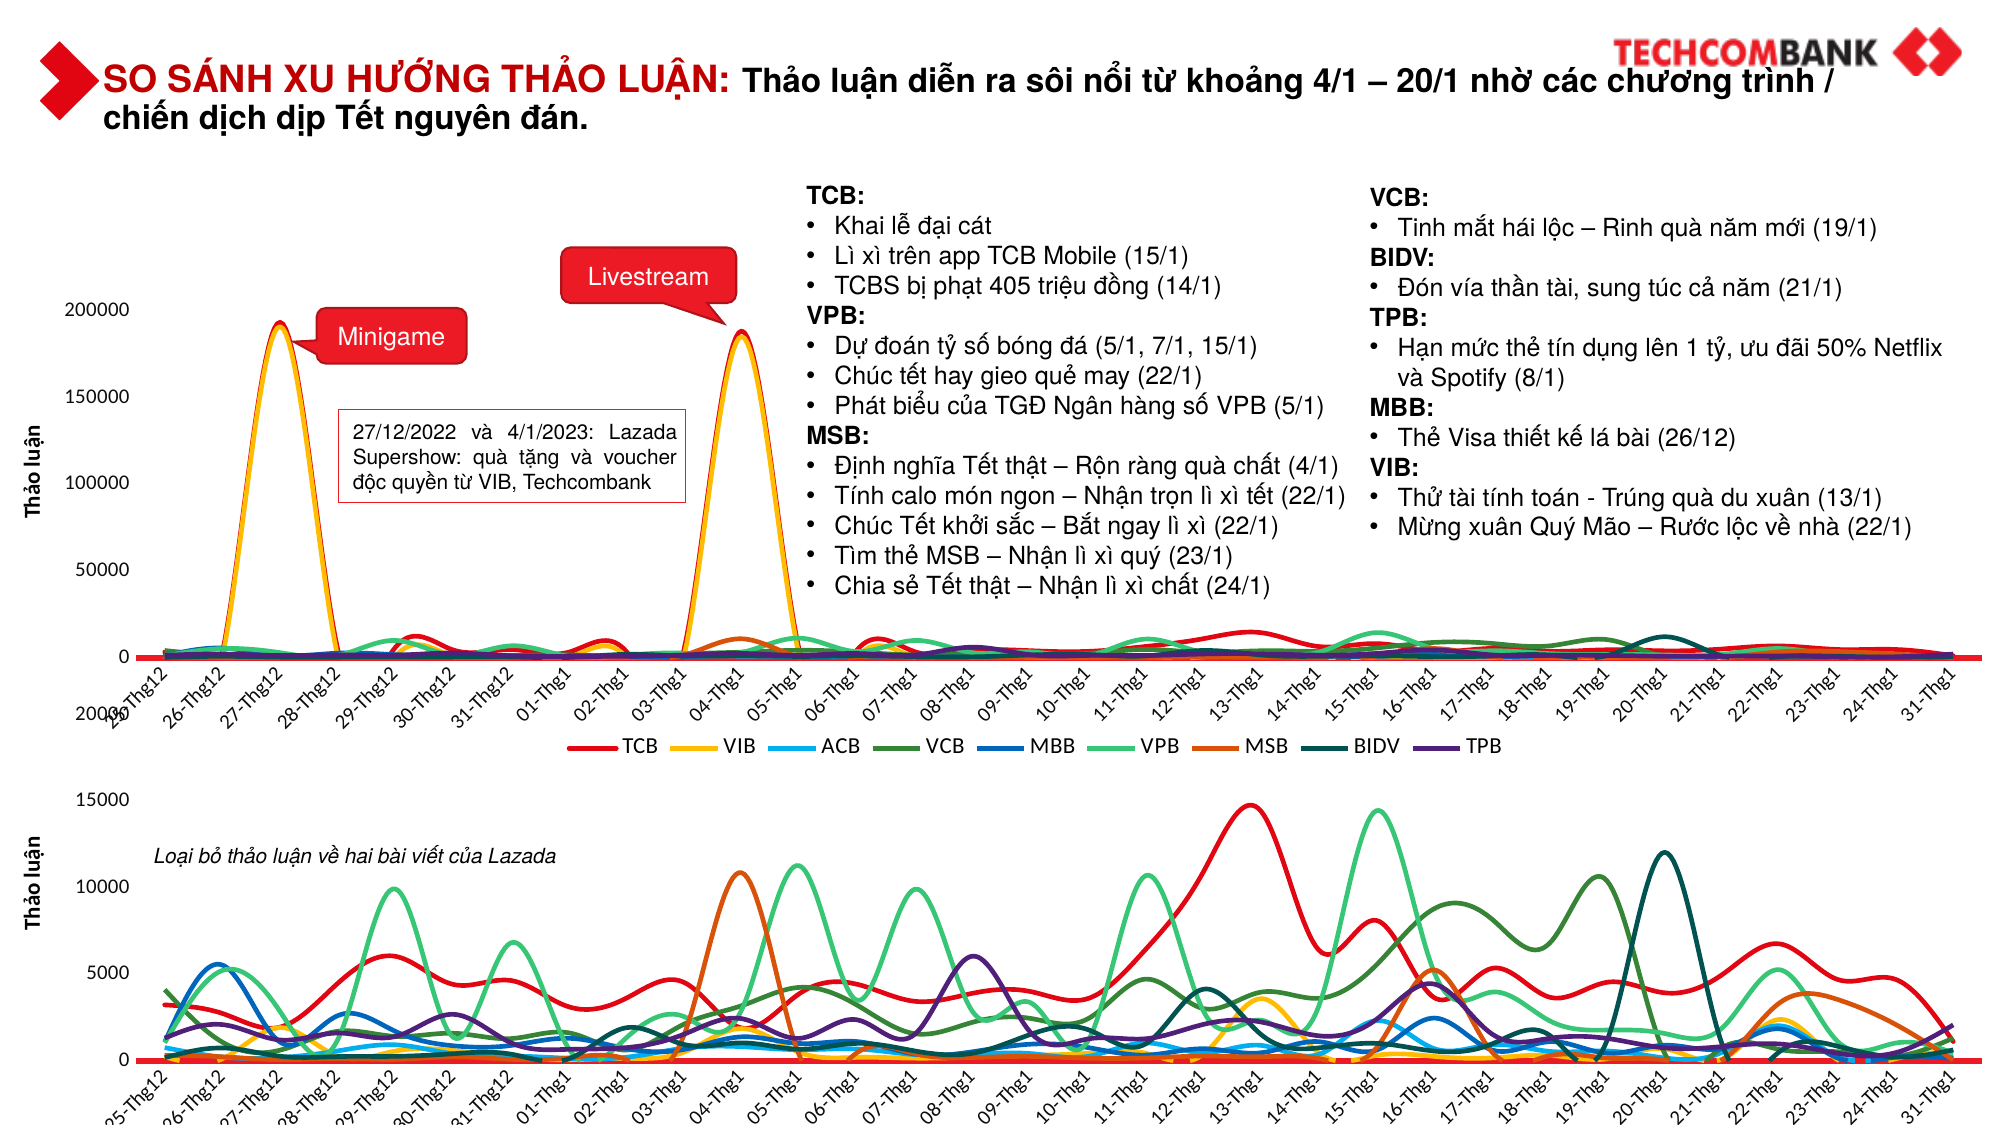

SO SÁNH XU HƯỚNG THẢO LUẬN: Thảo luận diễn ra sôi nổi từ khoảng 4/1 – 20/1 nhờ các chương trình / chiến dịch dịp Tết nguyên đán.
TCB:
Khai lễ đại cát
Lì xì trên app TCB Mobile (15/1)
TCBS bị phạt 405 triệu đồng (14/1)
VPB:
Dự đoán tỷ số bóng đá (5/1, 7/1, 15/1)
Chúc tết hay gieo quẻ may (22/1)
Phát biểu của TGĐ Ngân hàng số VPB (5/1)
MSB:
Định nghĩa Tết thật – Rộn ràng quà chất (4/1)
Tính calo món ngon – Nhận trọn lì xì tết (22/1)
Chúc Tết khởi sắc – Bắt ngay lì xì (22/1)
Tìm thẻ MSB – Nhận lì xì quý (23/1)
Chia sẻ Tết thật – Nhận lì xì chất (24/1)
VCB:
Tinh mắt hái lộc – Rinh quà năm mới (19/1)
BIDV:
Đón vía thần tài, sung túc cả năm (21/1)
TPB:
Hạn mức thẻ tín dụng lên 1 tỷ, ưu đãi 50% Netflix và Spotify (8/1)
MBB:
Thẻ Visa thiết kế lá bài (26/12)
VIB:
Thử tài tính toán - Trúng quà du xuân (13/1)
Mừng xuân Quý Mão – Rước lộc về nhà (22/1)
Livestream

### Chart

| Category | TCB | VIB | ACB | VCB | MBB | VPB | MSB | BIDV | TPB |
|---|---|---|---|---|---|---|---|---|---|
| 25-Thg12 | 3221.0 | 222.0 | 755.0 | 4101.0 | 1067.0 | 1036.0 | 305.0 | 172.0 | 1306.0 |
| 26-Thg12 | 2727.0 | 110.0 | 209.0 | 1067.0 | 5525.0 | 5212.0 | 223.0 | 733.0 | 2083.0 |
| 27-Thg12 | 193809.0 | 191253.0 | 176.0 | 607.0 | 1069.0 | 2838.0 | 55.0 | 256.0 | 1196.0 |
| 28-Thg12 | 4470.0 | 257.0 | 565.0 | 1697.0 | 2603.0 | 1217.0 | 125.0 | 236.0 | 1597.0 |
| 29-Thg12 | 6026.0 | 558.0 | 916.0 | 1403.0 | 1687.0 | 9924.0 | 72.0 | 250.0 | 1398.0 |
| 30-Thg12 | 4405.0 | 584.0 | 397.0 | 1583.0 | 861.0 | 1349.0 | 219.0 | 401.0 | 2675.0 |
| 31-Thg12 | 4630.0 | 189.0 | 271.0 | 1276.0 | 877.0 | 6807.0 | 76.0 | 376.0 | 1035.0 |
| 01-Thg1 | 3115.0 | 54.0 | 137.0 | 1610.0 | 1292.0 | 706.0 | 160.0 | 100.0 | 655.0 |
| 02-Thg1 | 3608.0 | 131.0 | 195.0 | 616.0 | 695.0 | 1316.0 | 74.0 | 1902.0 | 751.0 |
| 03-Thg1 | 4523.0 | 492.0 | 721.0 | 2106.0 | 646.0 | 2547.0 | 1472.0 | 934.0 | 1526.0 |
| 04-Thg1 | 188719.0 | 185481.0 | 807.0 | 3177.0 | 1377.0 | 2931.0 | 10863.0 | 1028.0 | 2426.0 |
| 05-Thg1 | 3871.0 | 477.0 | 633.0 | 4233.0 | 990.0 | 11266.0 | 298.0 | 664.0 | 1289.0 |
| 06-Thg1 | 4414.0 | 189.0 | 675.0 | 3210.0 | 1101.0 | 3488.0 | 463.0 | 999.0 | 2359.0 |
| 07-Thg1 | 3429.0 | 144.0 | 350.0 | 1556.0 | 386.0 | 9907.0 | 405.0 | 561.0 | 1525.0 |
| 08-Thg1 | 3890.0 | 207.0 | 358.0 | 2215.0 | 513.0 | 2842.0 | 183.0 | 427.0 | 6037.0 |
| 09-Thg1 | 3997.0 | 314.0 | 412.0 | 2444.0 | 950.0 | 3359.0 | 245.0 | 1508.0 | 1661.0 |
| 10-Thg1 | 3587.0 | 431.0 | 246.0 | 2417.0 | 759.0 | 1126.0 | 145.0 | 1795.0 | 1252.0 |
| 11-Thg1 | 6421.0 | 435.0 | 1024.0 | 4710.0 | 322.0 | 10691.0 | 155.0 | 964.0 | 1265.0 |
| 12-Thg1 | 10893.0 | 361.0 | 454.0 | 3013.0 | 690.0 | 2887.0 | 266.0 | 4125.0 | 2092.0 |
| 13-Thg1 | 14426.0 | 3581.0 | 884.0 | 3958.0 | 454.0 | 2341.0 | 228.0 | 1519.0 | 2235.0 |
| 14-Thg1 | 6405.0 | 451.0 | 356.0 | 3602.0 | 1098.0 | 3117.0 | 124.0 | 737.0 | 1438.0 |
| 15-Thg1 | 8106.0 | 301.0 | 2311.0 | 5523.0 | 604.0 | 14443.0 | 730.0 | 999.0 | 2380.0 |
| 16-Thg1 | 3648.0 | 246.0 | 699.0 | 8777.0 | 2460.0 | 5134.0 | 5241.0 | 556.0 | 4428.0 |
| 17-Thg1 | 5328.0 | 159.0 | 922.0 | 8192.0 | 623.0 | 3960.0 | 521.0 | 956.0 | 1551.0 |
| 18-Thg1 | 3671.0 | 306.0 | 537.0 | 6773.0 | 1097.0 | 2311.0 | 284.0 | 1475.0 | 1288.0 |
| 19-Thg1 | 4529.0 | 107.0 | 557.0 | 10385.0 | 431.0 | 1768.0 | 149.0 | 1169.0 | 1285.0 |
| 20-Thg1 | 3918.0 | 680.0 | 154.0 | 409.0 | 892.0 | 1567.0 | 41.0 | 12042.0 | 738.0 |
| 21-Thg1 | 4981.0 | 95.0 | 494.0 | 764.0 | 721.0 | 1906.0 | 62.0 | 891.0 | 815.0 |
| 22-Thg1 | 6741.0 | 2381.0 | 2016.0 | 638.0 | 1834.0 | 5249.0 | 3363.0 | 546.0 | 959.0 |
| 23-Thg1 | 4686.0 | 44.0 | 228.0 | 515.0 | 149.0 | 1097.0 | 3531.0 | 831.0 | 426.0 |
| 24-Thg1 | 4695.0 | 108.0 | 222.0 | 259.0 | 201.0 | 1017.0 | 2093.0 | 215.0 | 461.0 |
| 31-Thg1 | 1103.0 | 570.0 | 219.0 | 1297.0 | 126.0 | 456.0 | 39.0 | 618.0 | 2065.0 |
Minigame
27/12/2022 và 4/1/2023: Lazada Supershow: quà tặng và voucher độc quyền từ VIB, Techcombank

### Chart

| Category | TCB | VIB | ACB | VCB | MBB | VPB | MSB | BIDV | TPB |
|---|---|---|---|---|---|---|---|---|---|
| 25-Thg12 | 3221.0 | 222.0 | 755.0 | 4101.0 | 1067.0 | 1036.0 | 305.0 | 172.0 | 1306.0 |
| 26-Thg12 | 2727.0 | 110.0 | 209.0 | 1067.0 | 5525.0 | 5212.0 | 223.0 | 733.0 | 2083.0 |
| 27-Thg12 | 1938.0 | 1912.0 | 176.0 | 607.0 | 1069.0 | 2838.0 | 55.0 | 256.0 | 1196.0 |
| 28-Thg12 | 4470.0 | 257.0 | 565.0 | 1697.0 | 2603.0 | 1217.0 | 125.0 | 236.0 | 1597.0 |
| 29-Thg12 | 6026.0 | 558.0 | 916.0 | 1403.0 | 1687.0 | 9924.0 | 72.0 | 250.0 | 1398.0 |
| 30-Thg12 | 4405.0 | 584.0 | 397.0 | 1583.0 | 861.0 | 1349.0 | 219.0 | 401.0 | 2675.0 |
| 31-Thg12 | 4630.0 | 189.0 | 271.0 | 1276.0 | 877.0 | 6807.0 | 76.0 | 376.0 | 1035.0 |
| 01-Thg1 | 3115.0 | 54.0 | 137.0 | 1610.0 | 1292.0 | 706.0 | 160.0 | 100.0 | 655.0 |
| 02-Thg1 | 3608.0 | 131.0 | 195.0 | 616.0 | 695.0 | 1316.0 | 74.0 | 1902.0 | 751.0 |
| 03-Thg1 | 4523.0 | 492.0 | 721.0 | 2106.0 | 646.0 | 2547.0 | 1472.0 | 934.0 | 1526.0 |
| 04-Thg1 | 1887.0 | 1854.0 | 807.0 | 3177.0 | 1377.0 | 2931.0 | 10863.0 | 1028.0 | 2426.0 |
| 05-Thg1 | 3871.0 | 477.0 | 633.0 | 4233.0 | 990.0 | 11266.0 | 298.0 | 664.0 | 1289.0 |
| 06-Thg1 | 4414.0 | 189.0 | 675.0 | 3210.0 | 1101.0 | 3488.0 | 463.0 | 999.0 | 2359.0 |
| 07-Thg1 | 3429.0 | 144.0 | 350.0 | 1556.0 | 386.0 | 9907.0 | 405.0 | 561.0 | 1525.0 |
| 08-Thg1 | 3890.0 | 207.0 | 358.0 | 2215.0 | 513.0 | 2842.0 | 183.0 | 427.0 | 6037.0 |
| 09-Thg1 | 3997.0 | 314.0 | 412.0 | 2444.0 | 950.0 | 3359.0 | 245.0 | 1508.0 | 1661.0 |
| 10-Thg1 | 3587.0 | 431.0 | 246.0 | 2417.0 | 759.0 | 1126.0 | 145.0 | 1795.0 | 1252.0 |
| 11-Thg1 | 6421.0 | 435.0 | 1024.0 | 4710.0 | 322.0 | 10691.0 | 155.0 | 964.0 | 1265.0 |
| 12-Thg1 | 10893.0 | 361.0 | 454.0 | 3013.0 | 690.0 | 2887.0 | 266.0 | 4125.0 | 2092.0 |
| 13-Thg1 | 14426.0 | 3581.0 | 884.0 | 3958.0 | 454.0 | 2341.0 | 228.0 | 1519.0 | 2235.0 |
| 14-Thg1 | 6405.0 | 451.0 | 356.0 | 3602.0 | 1098.0 | 3117.0 | 124.0 | 737.0 | 1438.0 |
| 15-Thg1 | 8106.0 | 301.0 | 2311.0 | 5523.0 | 604.0 | 14443.0 | 730.0 | 999.0 | 2380.0 |
| 16-Thg1 | 3648.0 | 246.0 | 699.0 | 8777.0 | 2460.0 | 5134.0 | 5241.0 | 556.0 | 4428.0 |
| 17-Thg1 | 5328.0 | 159.0 | 922.0 | 8192.0 | 623.0 | 3960.0 | 521.0 | 956.0 | 1551.0 |
| 18-Thg1 | 3671.0 | 306.0 | 537.0 | 6773.0 | 1097.0 | 2311.0 | 284.0 | 1475.0 | 1288.0 |
| 19-Thg1 | 4529.0 | 107.0 | 557.0 | 10385.0 | 431.0 | 1768.0 | 149.0 | 1169.0 | 1285.0 |
| 20-Thg1 | 3918.0 | 680.0 | 154.0 | 409.0 | 892.0 | 1567.0 | 41.0 | 12042.0 | 738.0 |
| 21-Thg1 | 4981.0 | 95.0 | 494.0 | 764.0 | 721.0 | 1906.0 | 62.0 | 891.0 | 815.0 |
| 22-Thg1 | 6741.0 | 2381.0 | 2016.0 | 638.0 | 1834.0 | 5249.0 | 3363.0 | 546.0 | 959.0 |
| 23-Thg1 | 4686.0 | 44.0 | 228.0 | 515.0 | 149.0 | 1097.0 | 3531.0 | 831.0 | 426.0 |
| 24-Thg1 | 4695.0 | 108.0 | 222.0 | 259.0 | 201.0 | 1017.0 | 2093.0 | 215.0 | 461.0 |
| 31-Thg1 | 1103.0 | 570.0 | 219.0 | 1297.0 | 126.0 | 456.0 | 39.0 | 618.0 | 2065.0 |
Loại bỏ thảo luận về hai bài viết của Lazada